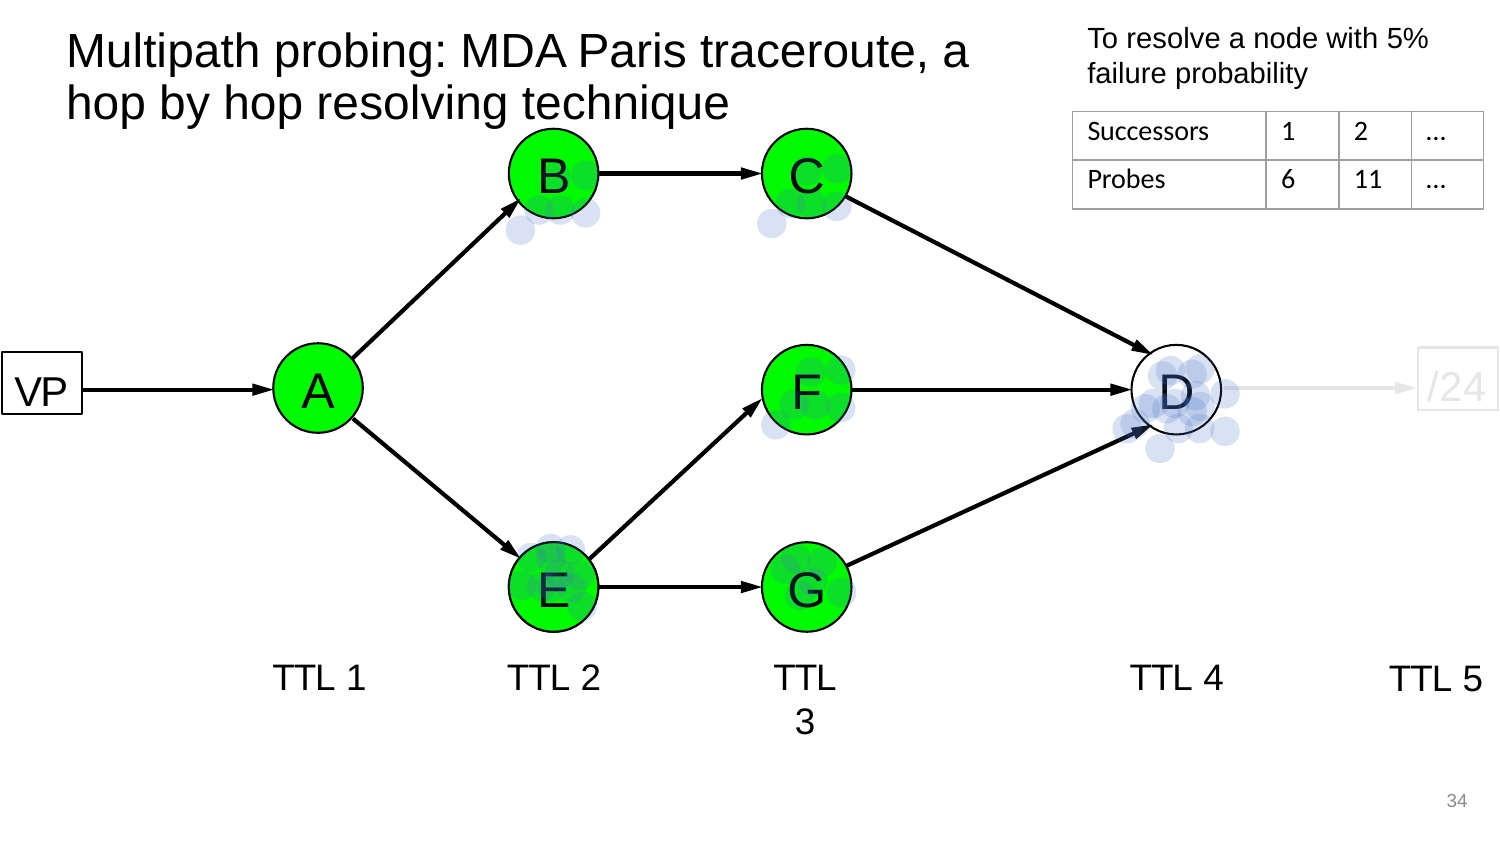

# Multipath probing: MDA Paris traceroute, a hop by hop resolving technique
To resolve a node with 5% failure probability
| Successors | 1 | 2 | … |
| --- | --- | --- | --- |
| Probes | 6 | 11 | … |
B
C

A
F
D
/24
VP

E
E
G

TTL 3
TTL 4
TTL 1
TTL 2
TTL 5
34